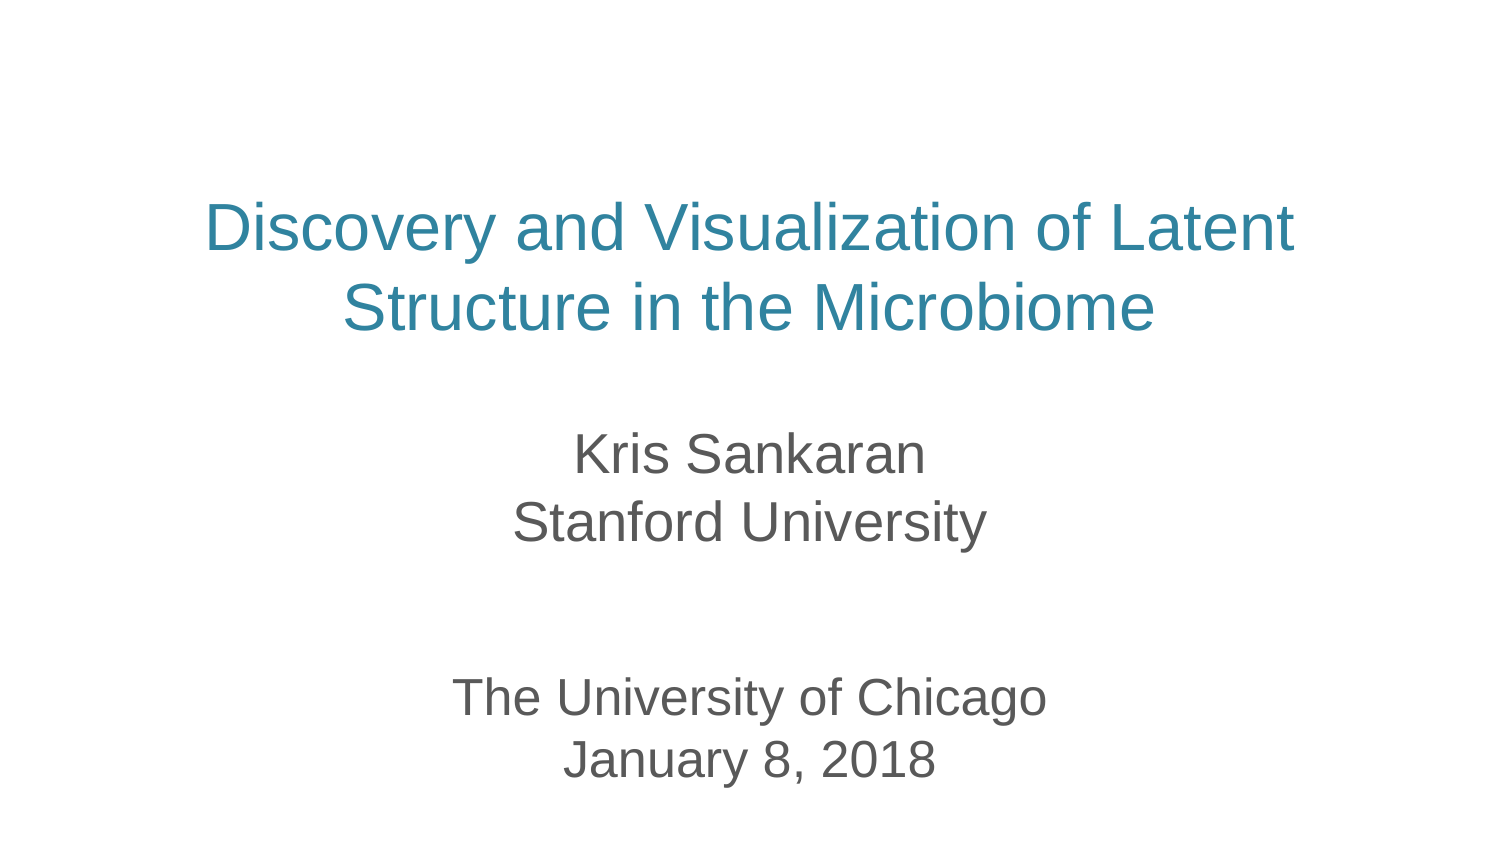

# Discovery and Visualization of Latent Structure in the Microbiome
Kris Sankaran
Stanford University
The University of Chicago
January 8, 2018